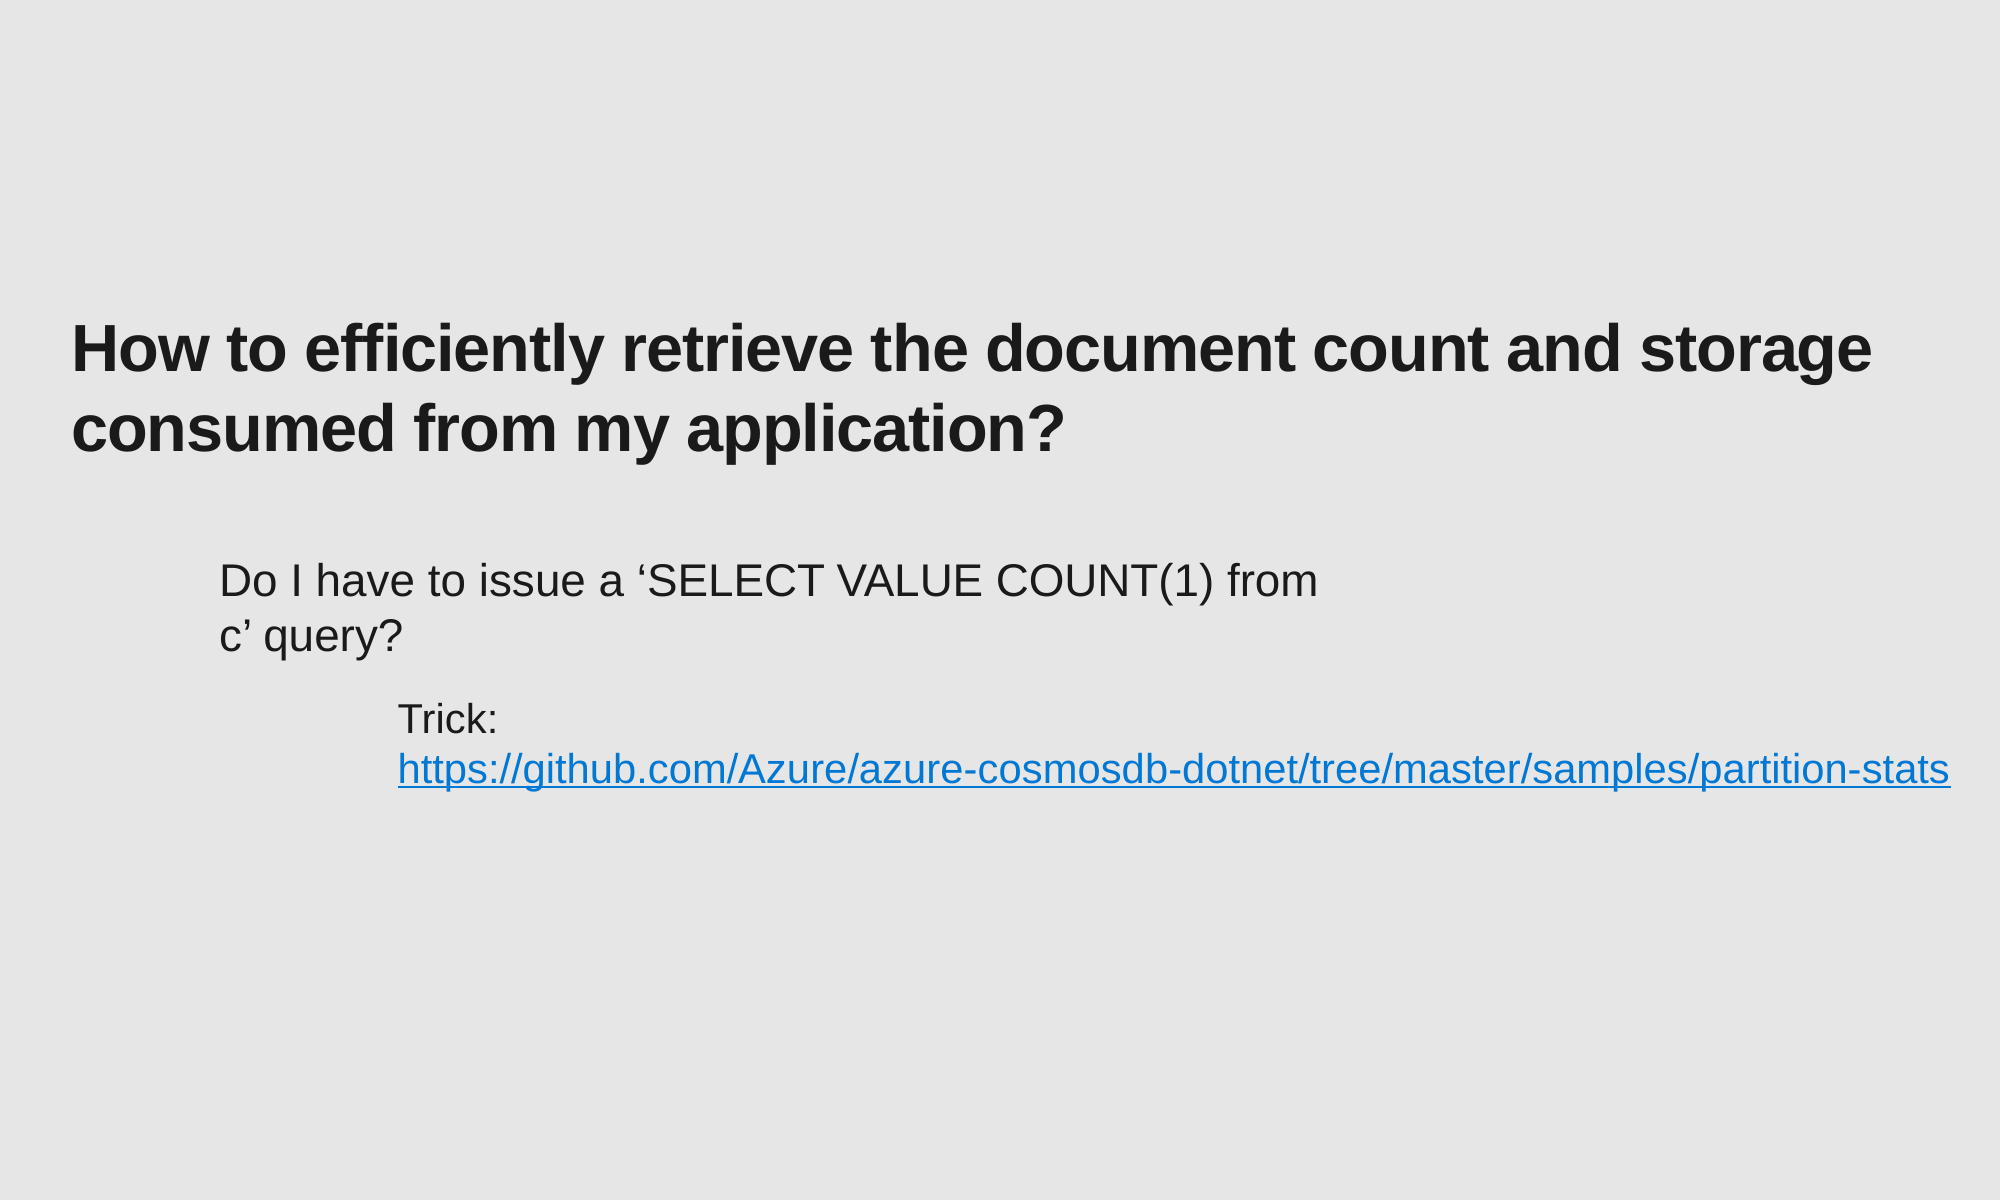

How to efficiently retrieve the document count and storage consumed from my application?
Do I have to issue a ‘SELECT VALUE COUNT(1) from c’ query?
Trick: https://github.com/Azure/azure-cosmosdb-dotnet/tree/master/samples/partition-stats